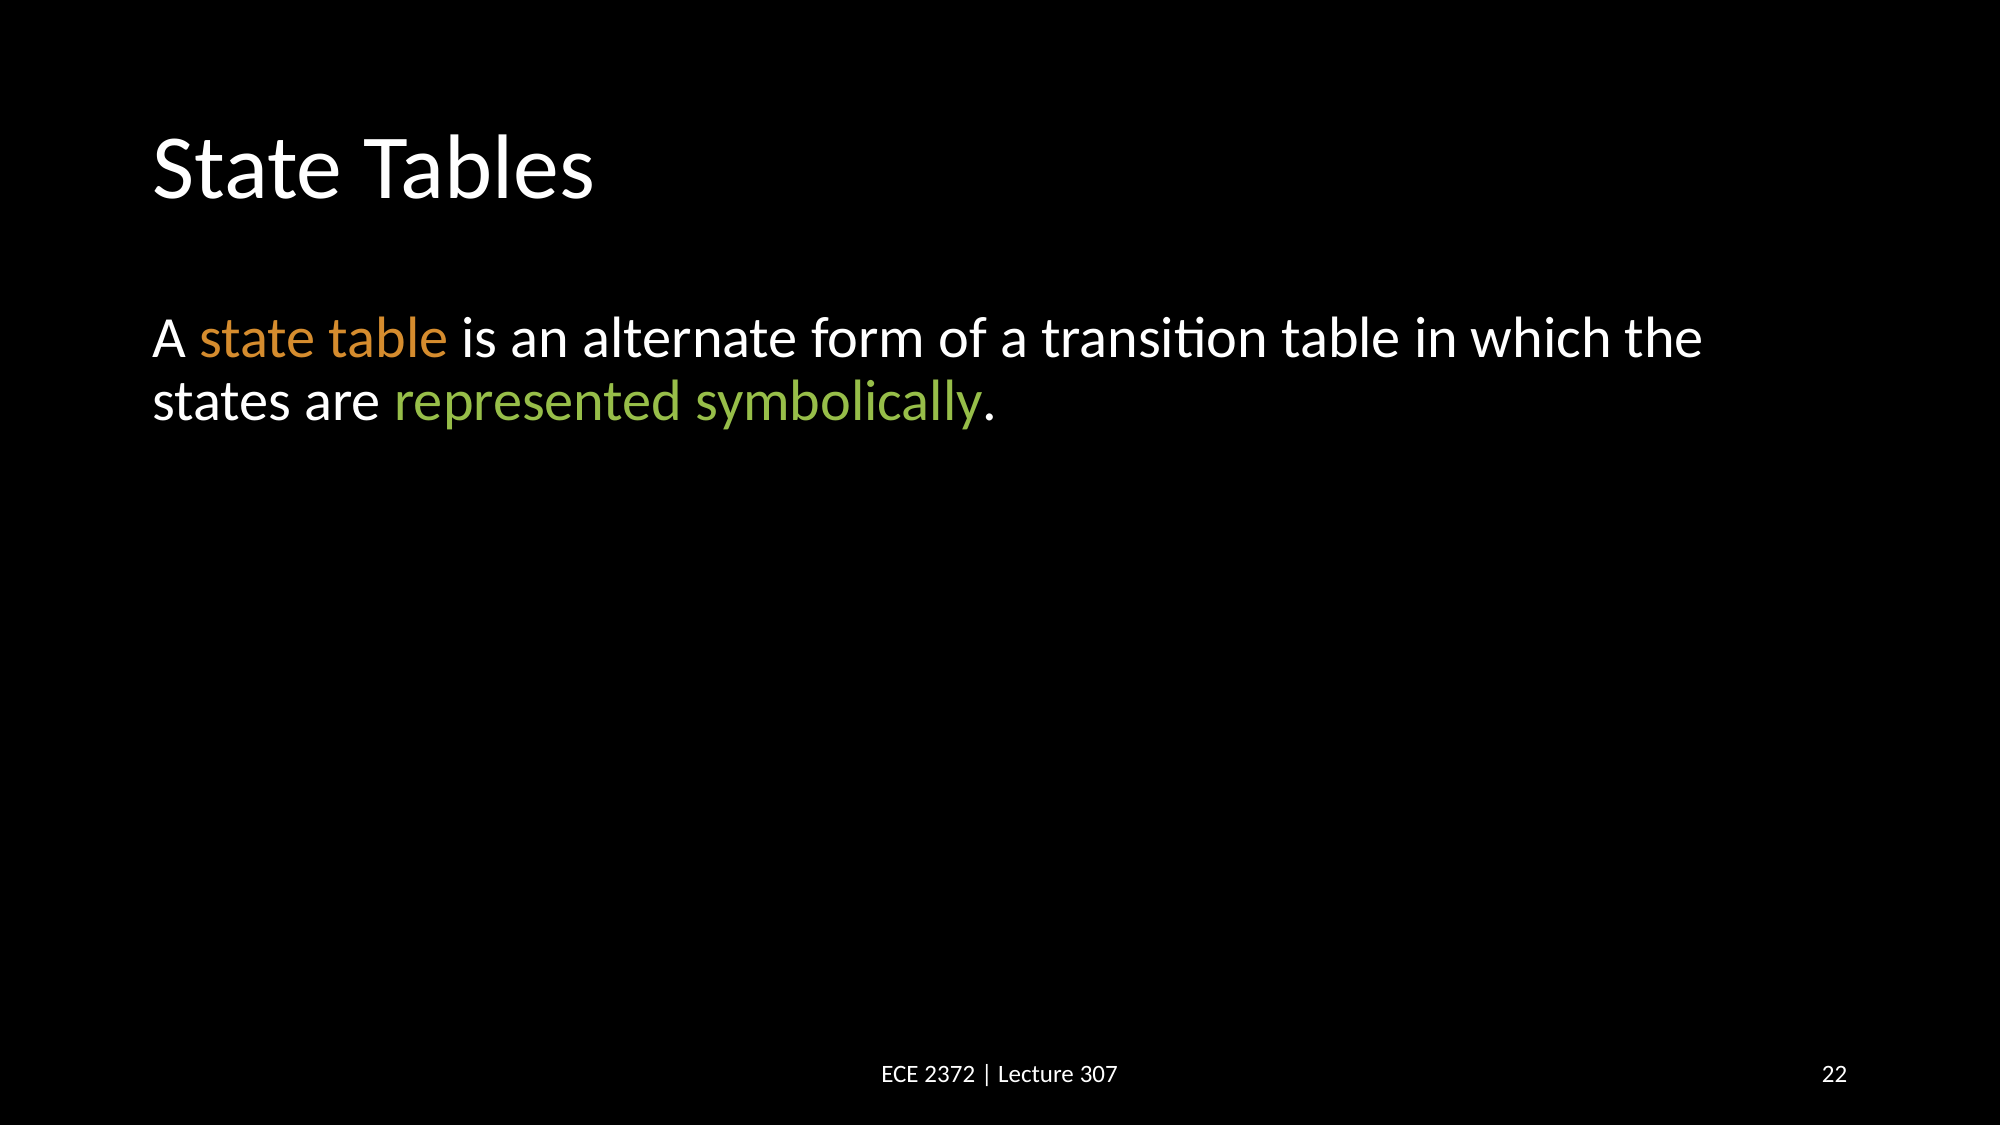

# State Tables
A state table is an alternate form of a transition table in which the states are represented symbolically.
ECE 2372 | Lecture 307
22